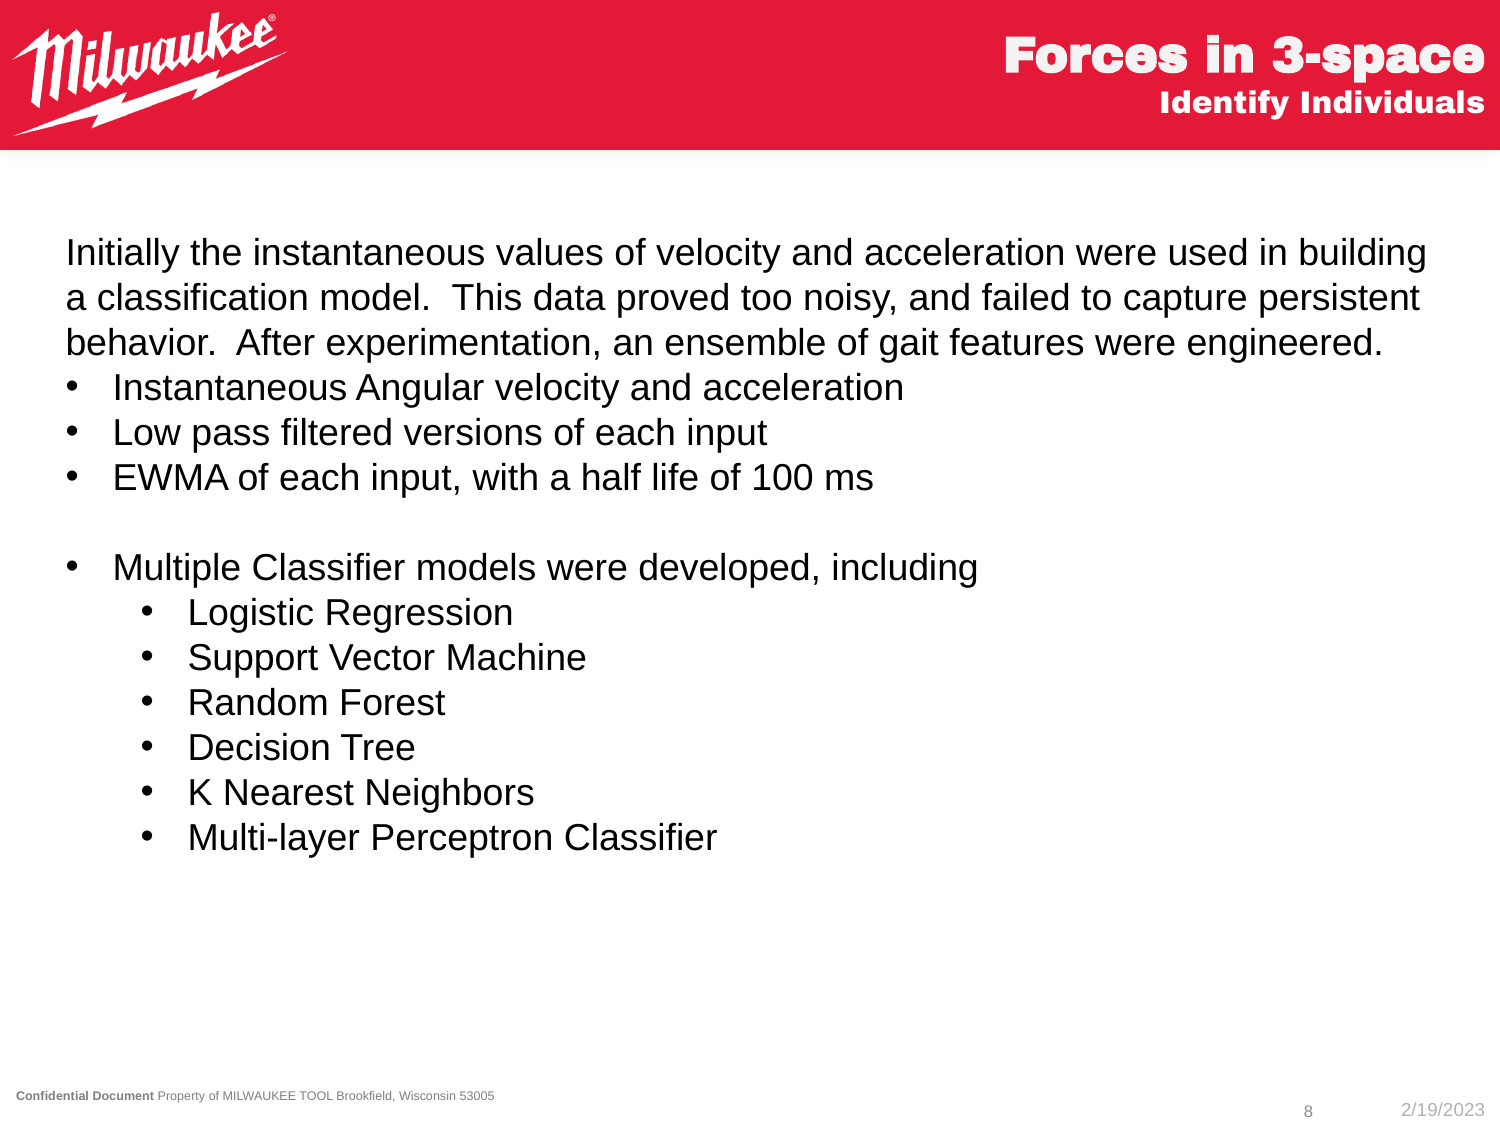

# Forces in 3-space
Identify Individuals
Initially the instantaneous values of velocity and acceleration were used in building
a classification model.  This data proved too noisy, and failed to capture persistent
behavior.  After experimentation, an ensemble of gait features were engineered.
Instantaneous Angular velocity and acceleration
Low pass filtered versions of each input
EWMA of each input, with a half life of 100 ms

Multiple Classifier models were developed, including
Logistic Regression
Support Vector Machine
Random Forest
Decision Tree
K Nearest Neighbors
Multi-layer Perceptron Classifier
8
2/19/2023